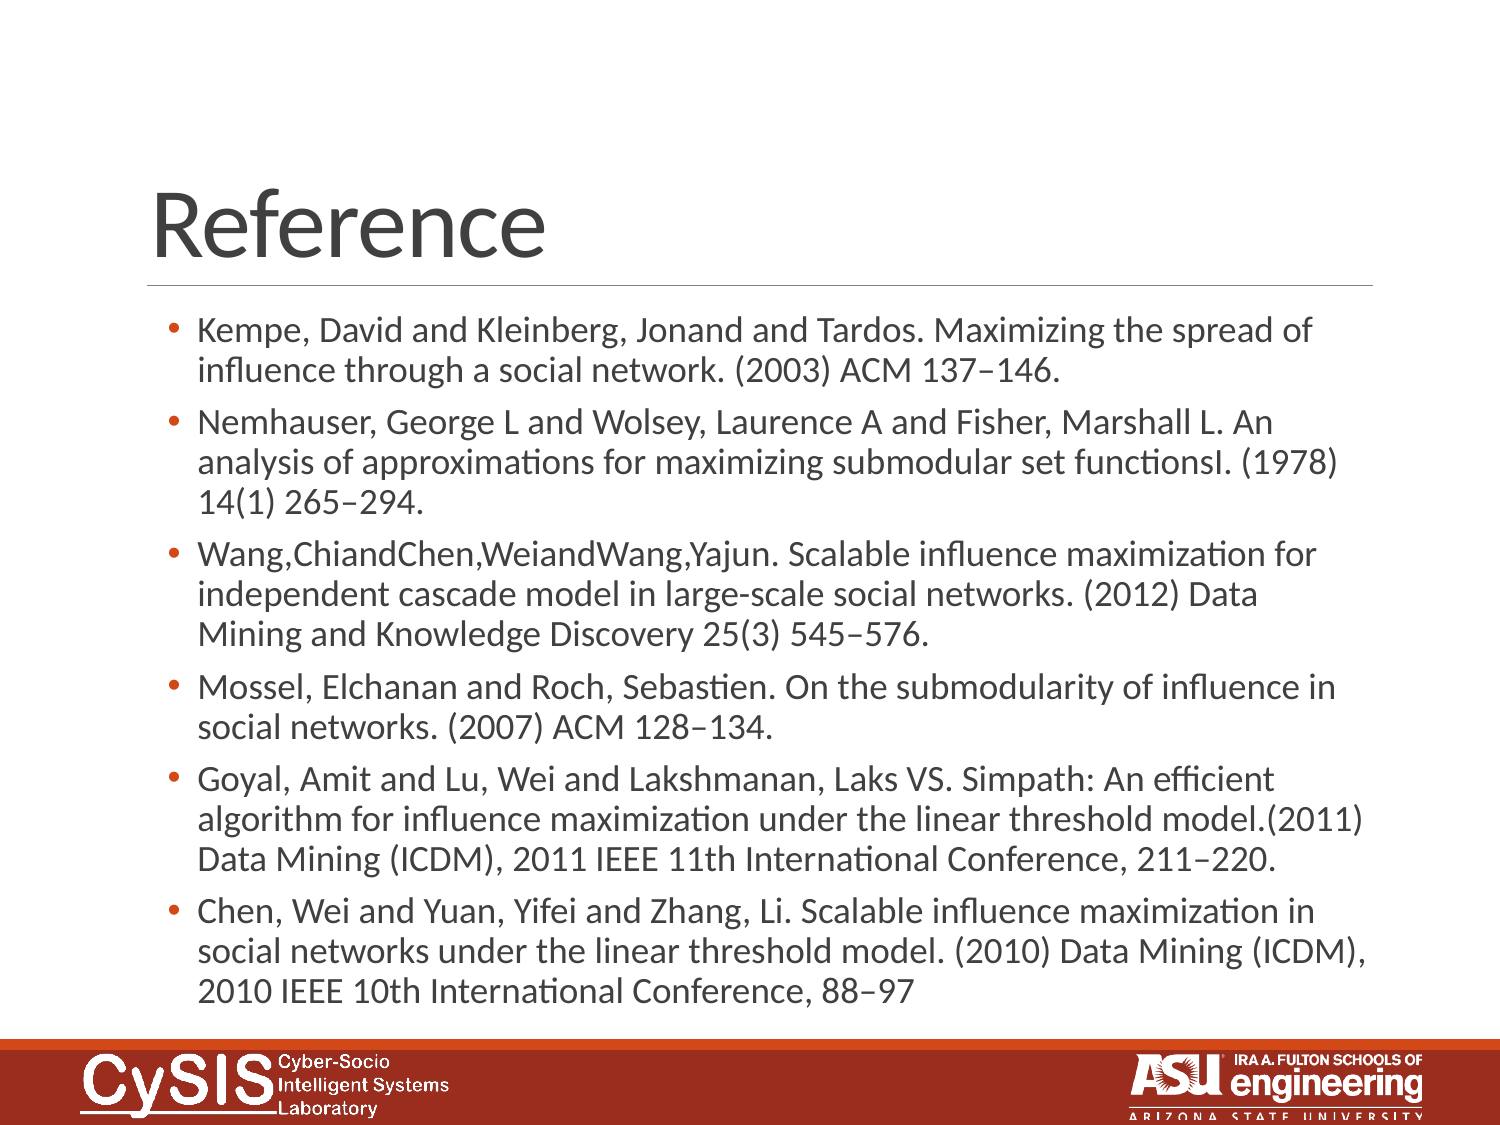

# Reference
Kempe, David and Kleinberg, Jonand and Tardos. Maximizing the spread of influence through a social network. (2003) ACM 137–146.
Nemhauser, George L and Wolsey, Laurence A and Fisher, Marshall L. An analysis of approximations for maximizing submodular set functionsI. (1978) 14(1) 265–294.
Wang,ChiandChen,WeiandWang,Yajun. Scalable influence maximization for independent cascade model in large-scale social networks. (2012) Data Mining and Knowledge Discovery 25(3) 545–576.
Mossel, Elchanan and Roch, Sebastien. On the submodularity of influence in social networks. (2007) ACM 128–134.
Goyal, Amit and Lu, Wei and Lakshmanan, Laks VS. Simpath: An efficient algorithm for influence maximization under the linear threshold model.(2011) Data Mining (ICDM), 2011 IEEE 11th International Conference, 211–220.
Chen, Wei and Yuan, Yifei and Zhang, Li. Scalable influence maximization in social networks under the linear threshold model. (2010) Data Mining (ICDM), 2010 IEEE 10th International Conference, 88–97